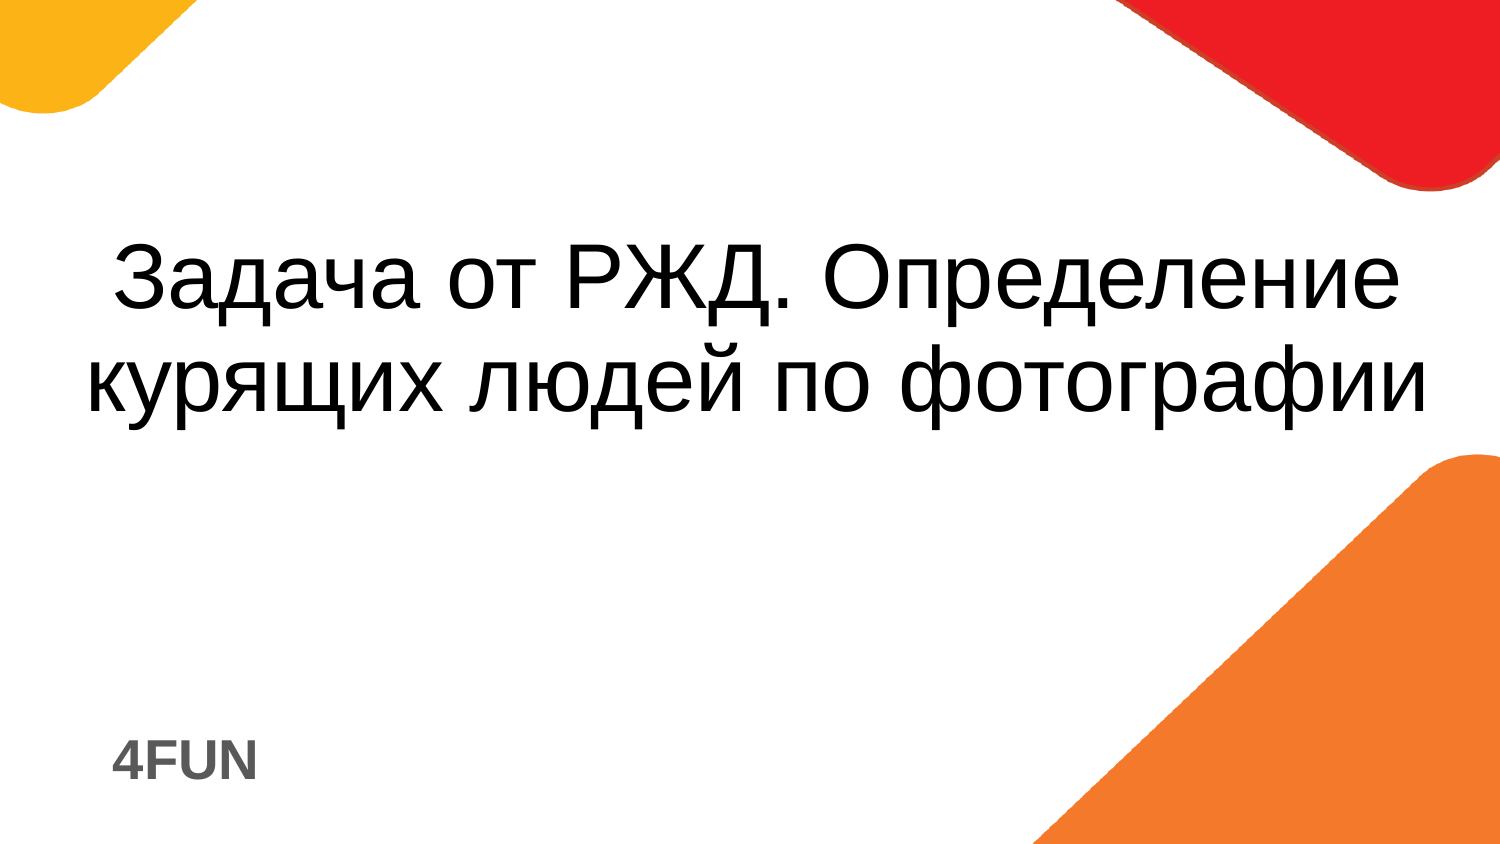

# Задача от РЖД. Определение курящих людей по фотографии
4FUN